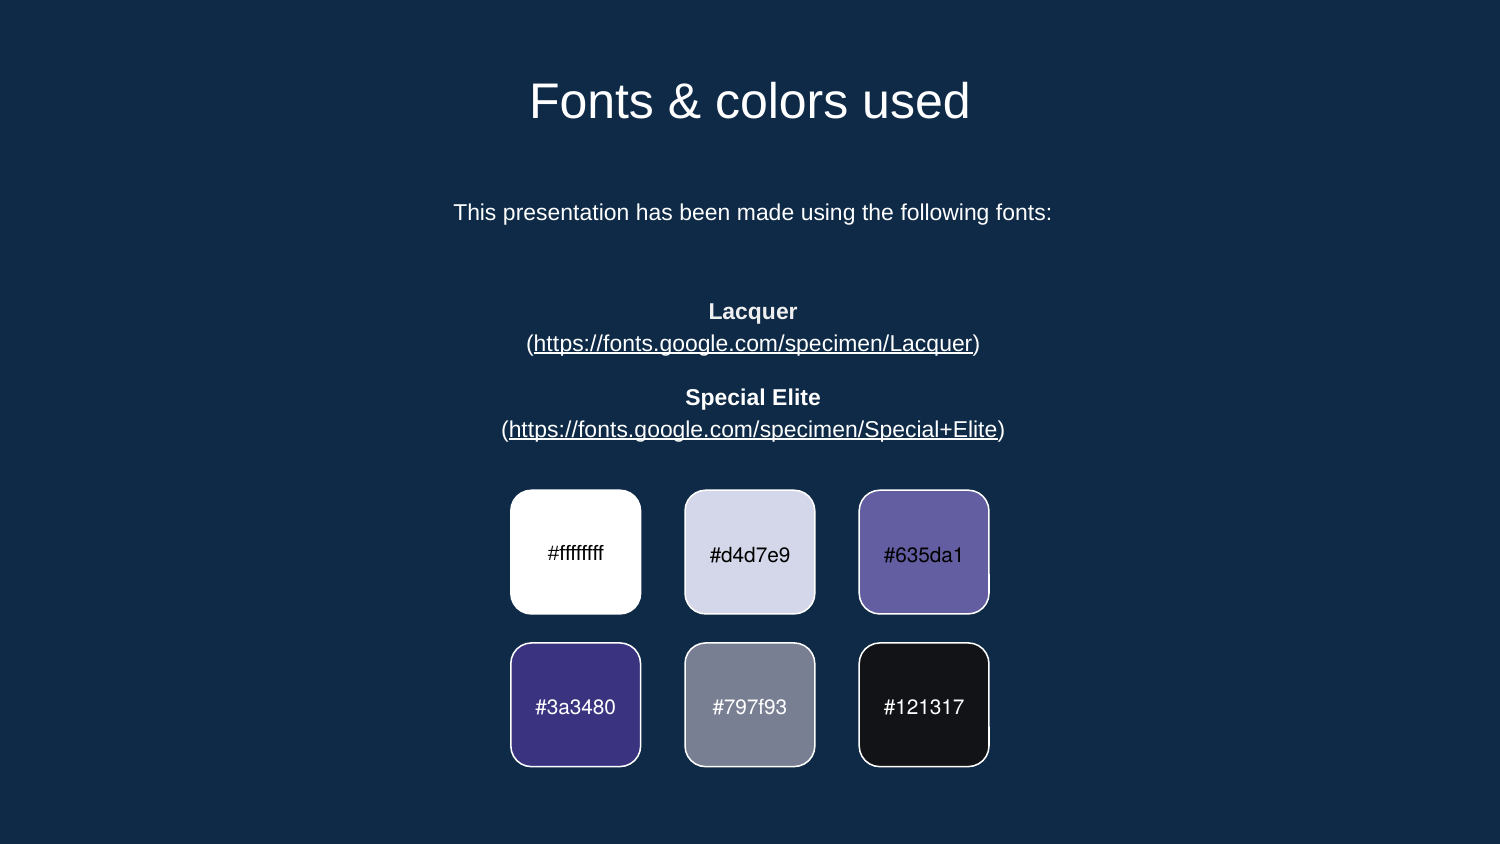

# Fonts & colors used
This presentation has been made using the following fonts:

Lacquer
(https://fonts.google.com/specimen/Lacquer)

Special Elite
(https://fonts.google.com/specimen/Special+Elite)

#ffffffff
#d4d7e9
#635da1

#3a3480
#797f93
#121317